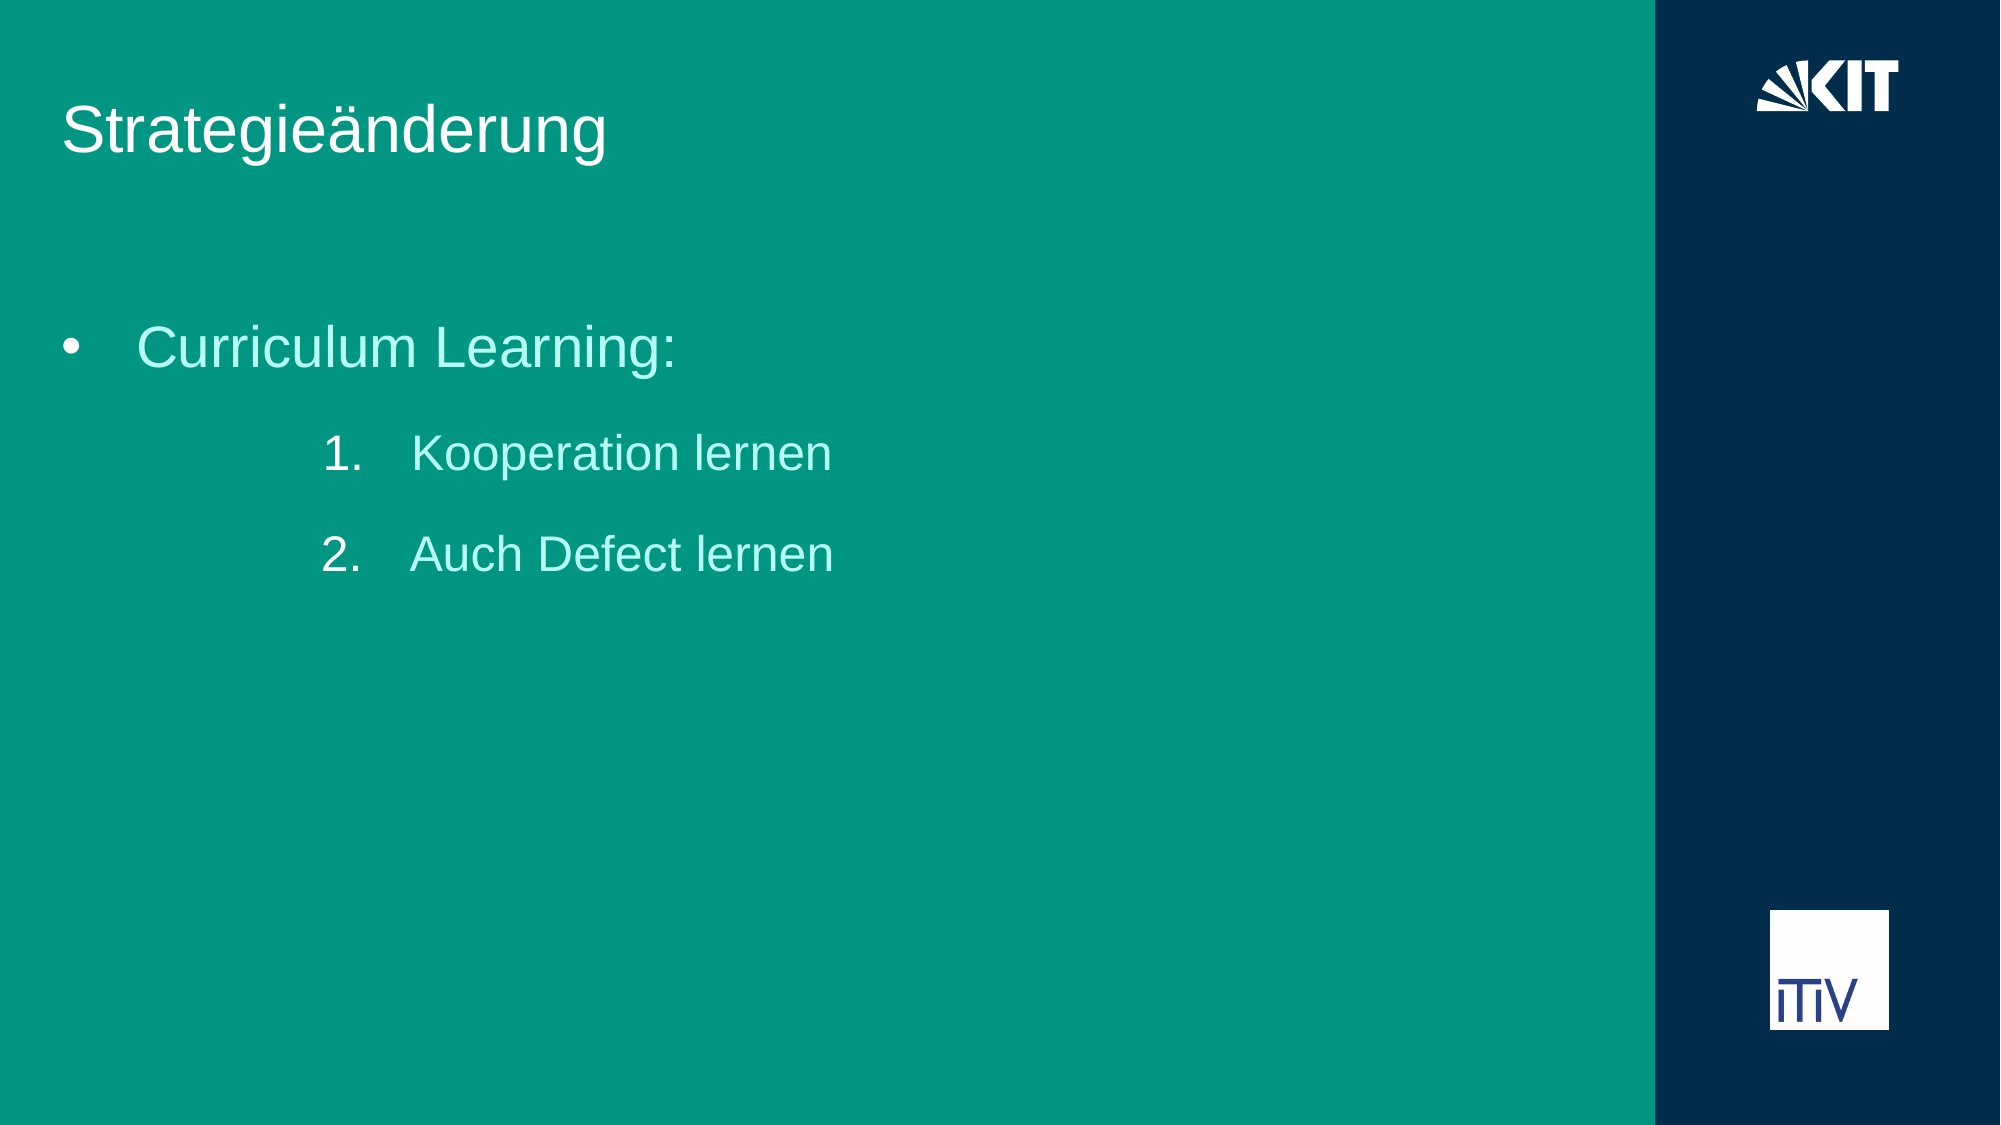

# Strategieänderung
Curriculum Learning:
Kooperation lernen
Auch Defect lernen

11/02/26
Name - Title of Presentation
18